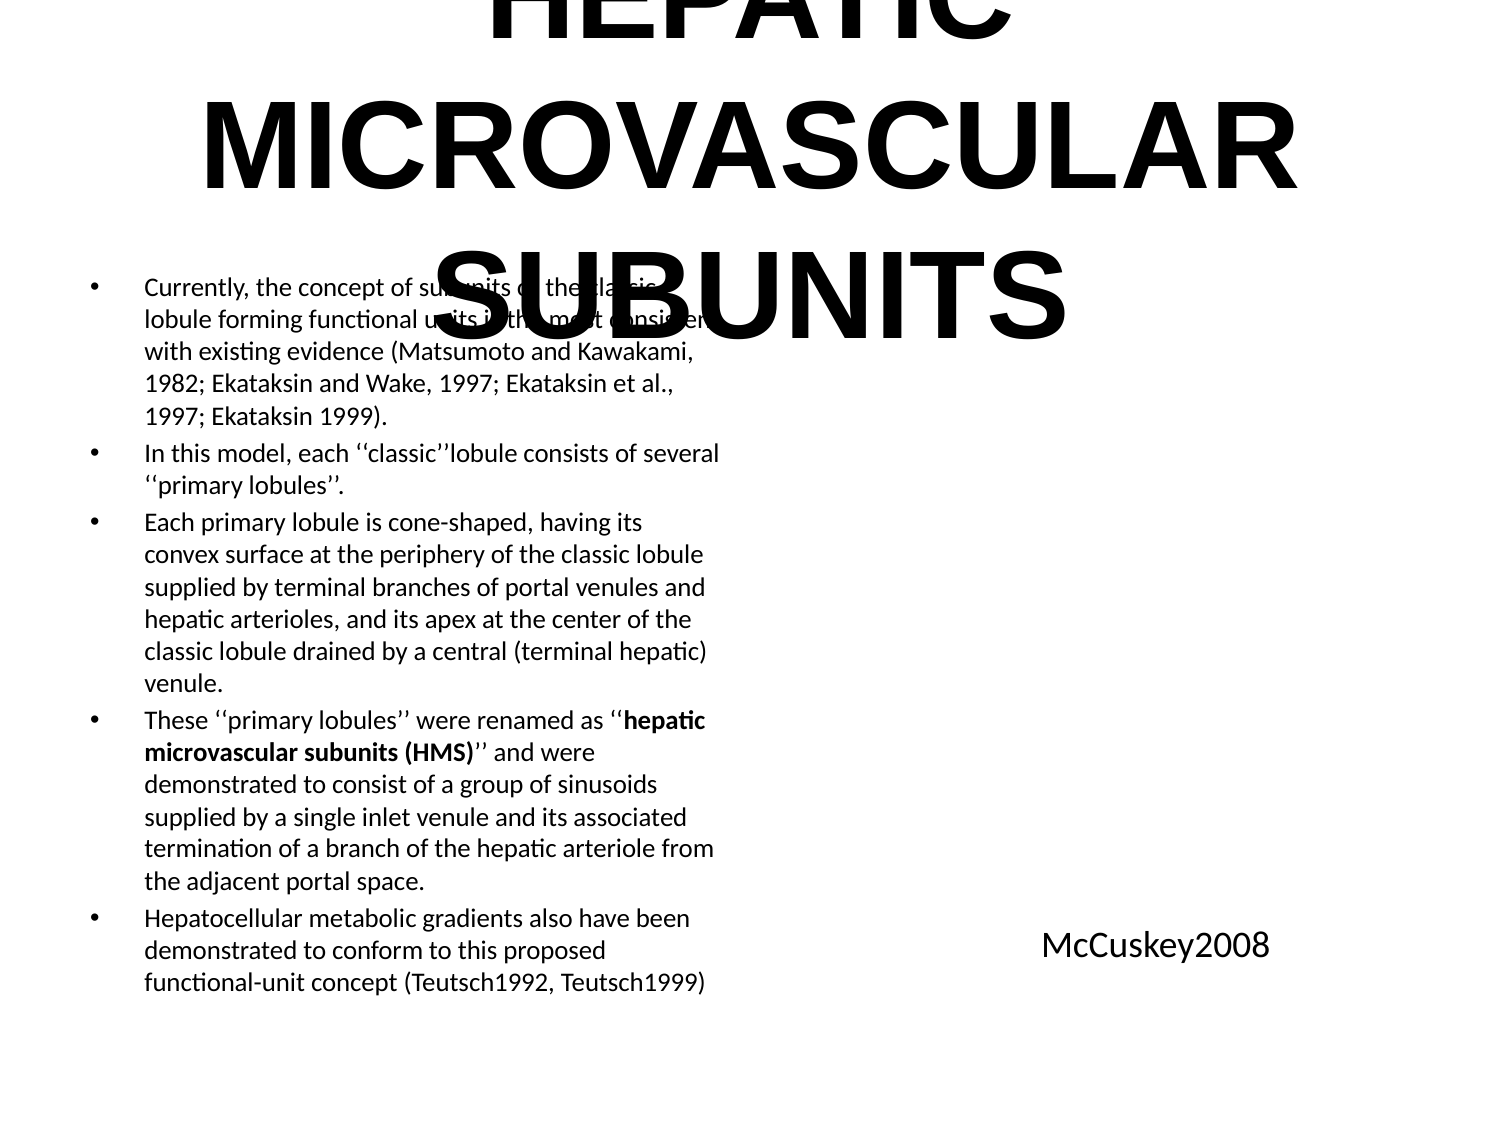

# Hepatic Microvascular Subunits
Currently, the concept of subunits of the classic lobule forming functional units is the most consistent with existing evidence (Matsumoto and Kawakami, 1982; Ekataksin and Wake, 1997; Ekataksin et al., 1997; Ekataksin 1999).
In this model, each ‘‘classic’’lobule consists of several ‘‘primary lobules’’.
Each primary lobule is cone-shaped, having its convex surface at the periphery of the classic lobule supplied by terminal branches of portal venules and hepatic arterioles, and its apex at the center of the classic lobule drained by a central (terminal hepatic) venule.
These ‘‘primary lobules’’ were renamed as ‘‘hepatic microvascular subunits (HMS)’’ and were demonstrated to consist of a group of sinusoids supplied by a single inlet venule and its associated termination of a branch of the hepatic arteriole from the adjacent portal space.
Hepatocellular metabolic gradients also have been demonstrated to conform to this proposed functional-unit concept (Teutsch1992, Teutsch1999)

McCuskey2008